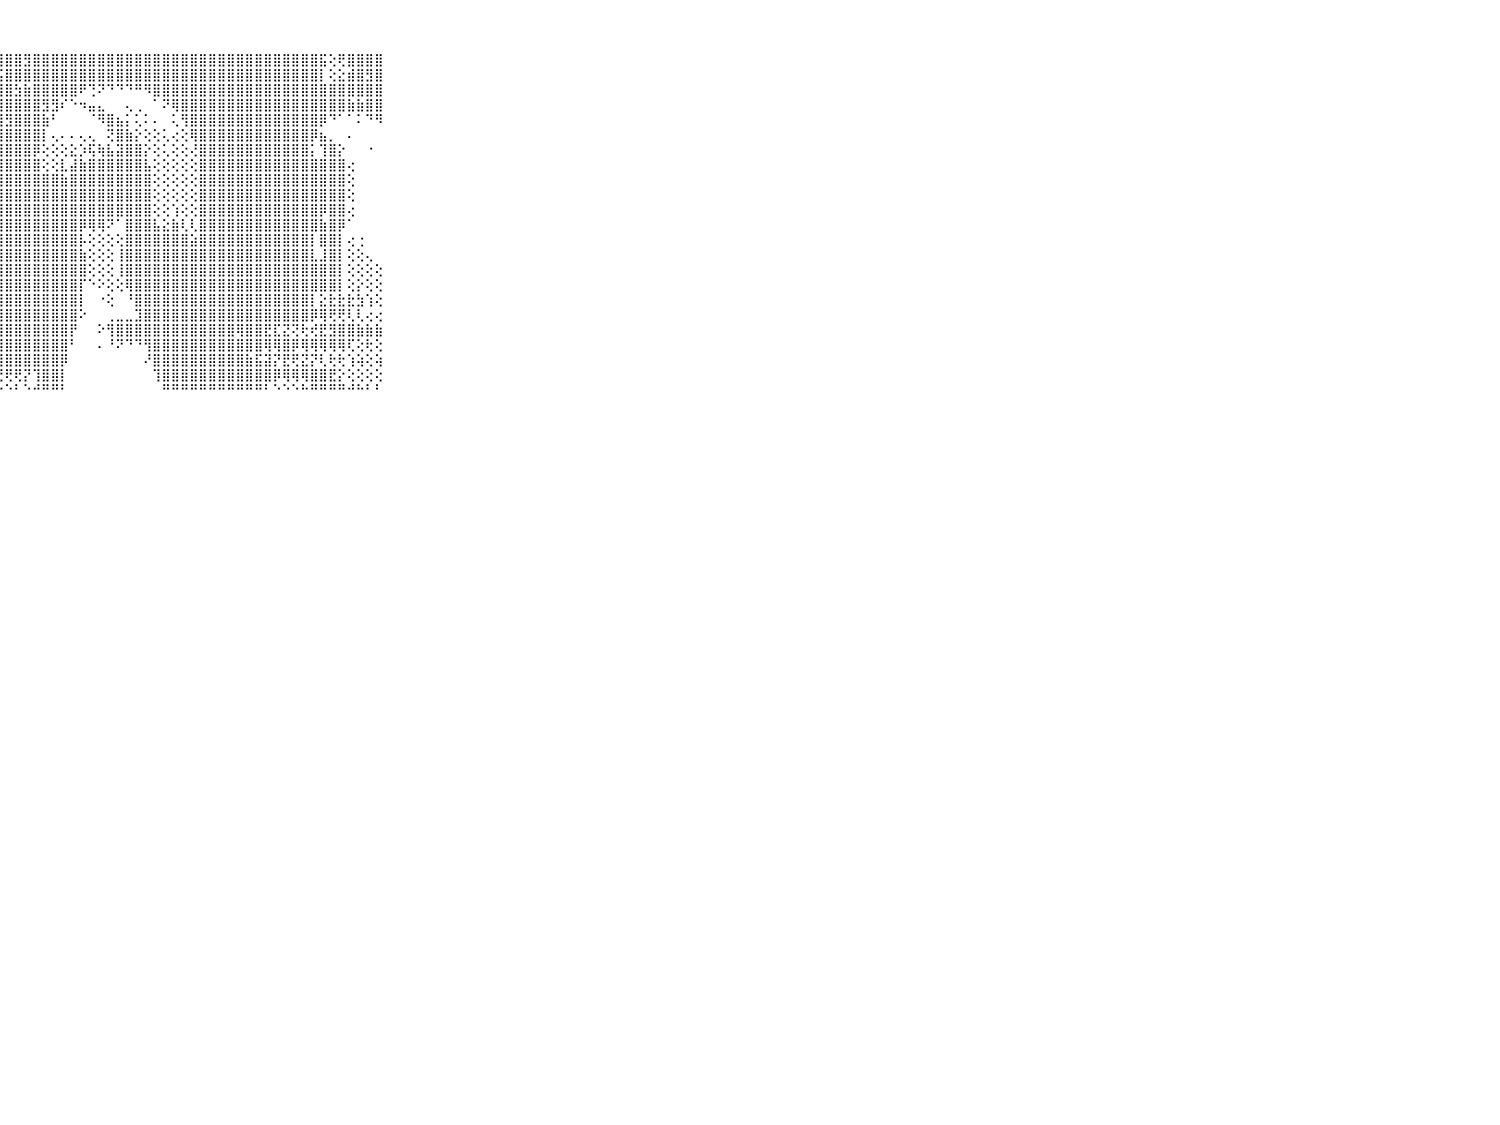

⠀⠀⠀⠀⠀⠀⠀⠀⠀⠀⠀⣿⣿⣿⣿⣿⣟⡿⢿⣿⣧⡽⢽⣽⣟⣷⡮⣽⣿⣿⣻⣿⣿⣿⣿⣿⣿⣿⣿⣿⣿⣿⣿⣿⣿⣿⣿⣿⣿⣿⣿⣿⣿⣿⣿⣿⣿⣿⣿⣿⣿⣿⣯⢕⢟⣿⣿⣿⣿⠀⠀⠀⠀⠀⠀⠀⠀⠀⠀⠀⠀
⠀⠀⠀⠀⠀⠀⠀⠀⠀⠀⠀⣿⣿⣿⡻⡏⣿⣫⣵⣽⣿⣝⡿⢿⣿⣧⣿⣯⣿⣿⣿⣿⣿⣿⣿⣿⣿⣿⣿⣿⣿⣿⣿⣿⣿⣿⣿⣿⣿⣿⣿⣿⣿⣿⣿⣿⣿⣿⣿⣿⣿⣿⡇⢕⣕⣾⣿⣻⣿⠀⠀⠀⠀⠀⠀⠀⠀⠀⠀⠀⠀
⠀⠀⠀⠀⠀⠀⠀⠀⠀⠀⠀⣿⣿⣿⣿⣿⢿⣿⣿⣿⣿⣣⣾⣿⣿⣿⣟⣽⣿⣳⣷⣿⣿⣿⣿⣿⠟⢙⠝⠙⠙⠙⠛⠻⣿⣿⣿⣿⣿⣿⣿⣿⣿⣿⣿⣿⣿⣿⣿⣿⣿⣿⣿⣿⣿⣿⣿⣿⣿⠀⠀⠀⠀⠀⠀⠀⠀⠀⠀⠀⠀
⠀⠀⠀⠀⠀⠀⠀⠀⠀⠀⠀⣿⣿⣿⣿⣿⣿⣿⣿⣿⣿⣿⣿⣿⣿⣿⣿⣽⣿⣿⣿⣿⣻⣻⠎⠑⠲⣤⣄⠀⠀⢄⢀⠀⠁⠝⢿⣿⣿⣿⣿⣿⣿⣿⣿⣿⣿⣿⣿⣿⣿⣿⣿⣿⣿⣷⣷⣿⣿⠀⠀⠀⠀⠀⠀⠀⠀⠀⠀⠀⠀
⠀⠀⠀⠀⠀⠀⠀⠀⠀⠀⠀⣿⣿⣿⣿⣿⣿⣿⣿⣿⣿⣿⣿⣿⣿⣿⣿⣻⣻⣿⣿⣿⣷⠃⠀⠀⠀⠈⠻⣿⣦⡅⢅⠅⠄⠀⢅⢻⣿⣿⣿⣿⣿⣿⣿⣿⣿⣿⣿⣿⣿⣿⡿⠙⠁⠁⠅⠙⠻⠀⠀⠀⠀⠀⠀⠀⠀⠀⠀⠀⠀
⠀⠀⠀⠀⠀⠀⠀⠀⠀⠀⠀⣿⣿⣿⣿⣿⣿⣿⣿⣿⣿⣿⣿⣿⣿⣷⣿⣿⣿⣿⣿⣿⡇⢄⠄⠄⢄⢄⠀⢝⣿⣷⡕⢕⢕⢅⢔⢕⢿⣿⣿⣿⣿⣿⣿⣿⣿⣿⣿⣿⣿⡿⣦⡀⠀⠄⠀⠀⠀⠀⠀⠀⠀⠀⠀⠀⠀⠀⠀⠀⠀
⠀⠀⠀⠀⠀⠀⠀⠀⠀⠀⠀⣿⣿⣿⣿⣿⣿⣿⣿⣿⣿⣿⣿⣿⣿⣿⣿⣿⣿⣿⣿⡿⢕⢕⢕⣕⡱⢯⢷⣧⣽⣿⣿⡕⢕⢅⢕⢕⢜⣿⣿⣿⣿⣿⣿⣿⣿⣿⣿⣿⣿⡅⢹⣿⡕⠀⠀⠐⠀⠀⠀⠀⠀⠀⠀⠀⠀⠀⠀⠀⠀
⠀⠀⠀⠀⠀⠀⠀⠀⠀⠀⠀⣿⣿⣿⣿⣿⣿⣿⣿⣿⣿⣿⣿⣿⣿⣿⣿⣿⣿⣿⣿⣿⢕⢕⣇⣼⣷⣿⣿⣿⣿⣿⣿⣧⢕⢕⢕⢕⢕⣿⣿⣿⣿⣿⣿⣿⣿⣿⣿⣿⣿⣿⣿⣿⣿⢔⠀⠀⠀⠀⠀⠀⠀⠀⠀⠀⠀⠀⠀⠀⠀
⠀⠀⠀⠀⠀⠀⠀⠀⠀⠀⠀⣿⣿⣿⣿⣿⣿⣿⣿⣿⣿⣿⣿⣿⣿⣿⣿⣿⣿⣿⣿⣿⣿⣿⣷⣿⣿⣿⣿⣿⣿⣿⣿⣿⢕⢕⢕⢕⢕⣿⣿⣿⣿⣿⣿⣿⣿⣿⣿⣿⣿⣿⣿⣿⣿⢕⠀⠀⠀⠀⠀⠀⠀⠀⠀⠀⠀⠀⠀⠀⠀
⠀⠀⠀⠀⠀⠀⠀⠀⠀⠀⠀⣿⣿⣿⣿⣿⣿⣿⣿⣿⣿⣿⣿⣿⣿⣿⣿⣿⣿⣿⣿⣿⣿⣿⣿⣿⣿⣿⣿⣿⣿⣿⣿⣿⢕⢕⢕⢕⢕⣿⣿⣿⣿⣿⣿⣿⣿⣿⣿⣿⣿⣿⣿⣿⣿⢕⠀⠀⠀⠀⠀⠀⠀⠀⠀⠀⠀⠀⠀⠀⠀
⠀⠀⠀⠀⠀⠀⠀⠀⠀⠀⠀⣿⣿⣿⣿⣿⣿⣿⣿⣿⣿⣿⣿⣿⣿⣿⣿⣿⣿⣿⣿⣿⣿⣿⣿⣿⣿⣿⣿⣿⣿⣿⣿⣿⢕⢕⢱⢕⢕⣿⣿⣿⣿⣿⣿⣿⣿⣿⣿⣿⣿⣿⡿⣿⣿⢔⠀⠀⠀⠀⠀⠀⠀⠀⠀⠀⠀⠀⠀⠀⠀
⠀⠀⠀⠀⠀⠀⠀⠀⠀⠀⠀⣿⣿⣿⣿⣿⣿⣿⣿⣿⣿⣿⣿⣿⣿⣿⣿⣿⣿⣿⣿⣿⣿⣿⣿⣿⡿⢿⢿⠝⠁⣿⣿⣿⣧⣕⣷⢇⢇⣿⣿⣿⣿⣿⣿⣿⣿⣿⣿⣿⣿⣿⣷⣿⡿⠁⠀⠀⠀⠀⠀⠀⠀⠀⠀⠀⠀⠀⠀⠀⠀
⠀⠀⠀⠀⠀⠀⠀⠀⠀⠀⠀⣿⣿⣿⣿⣿⣿⣿⣿⣿⣿⣿⣿⣿⣿⣿⣿⣿⣿⣿⣿⣿⣿⣿⣿⣿⡧⢕⢕⢕⢕⣿⣿⣿⣿⣿⣿⣿⣵⣿⣿⣿⣿⣿⣿⣿⣿⣿⣿⣿⣿⡇⣿⣿⡇⢔⢐⠀⠀⠀⠀⠀⠀⠀⠀⠀⠀⠀⠀⠀⠀
⠀⠀⠀⠀⠀⠀⠀⠀⠀⠀⠀⣿⣿⣿⣿⣿⣿⣿⣿⣿⣿⣿⣿⣿⣿⣿⣿⣿⣿⣿⣿⣿⣿⣿⣿⣿⣷⢕⢕⢕⢸⣿⣿⣿⣿⣿⣿⣿⣿⣿⣿⣿⣿⣿⣿⣿⣿⣿⣿⣿⣿⣇⣸⣿⡇⢕⢕⢄⠀⠀⠀⠀⠀⠀⠀⠀⠀⠀⠀⠀⠀
⠀⠀⠀⠀⠀⠀⠀⠀⠀⠀⠀⣿⣿⣿⣿⣿⣿⣿⣿⣿⣿⣿⣿⣿⣿⣿⣿⣿⣿⣿⣿⣿⣿⣿⣿⣿⣿⢕⢕⢕⢸⣿⣿⣿⣿⣿⣿⣿⣿⣿⣿⣿⣿⣿⣿⣿⣿⣿⣿⣿⣿⣿⣿⣿⡇⢕⢕⢕⢕⠀⠀⠀⠀⠀⠀⠀⠀⠀⠀⠀⠀
⠀⠀⠀⠀⠀⠀⠀⠀⠀⠀⠀⣿⣿⣿⣿⣿⣿⣿⣿⣿⣿⣿⣿⣿⣿⣿⣿⣿⣿⣿⣿⣿⣿⣿⣿⣿⡏⠑⠕⢕⢕⢿⣿⣿⣿⣿⣿⣿⣿⣿⣿⣿⣿⣿⣿⣿⣿⣿⣿⣿⣿⣿⣿⣿⡇⢕⡕⢕⢕⠀⠀⠀⠀⠀⠀⠀⠀⠀⠀⠀⠀
⠀⠀⠀⠀⠀⠀⠀⠀⠀⠀⠀⣿⣿⣿⣿⣿⣿⣿⣿⣿⣿⣿⣿⣿⣿⣿⣿⣿⣿⣿⣿⣿⣿⣿⣿⣿⡇⠀⠐⢕⠀⠘⣿⣿⣿⣿⣿⣿⣿⣿⣿⣿⣿⣿⣿⣿⣿⣿⣿⣿⣿⡇⣕⣗⣗⣗⣳⢱⢕⠀⠀⠀⠀⠀⠀⠀⠀⠀⠀⠀⠀
⠀⠀⠀⠀⠀⠀⠀⠀⠀⠀⠀⣿⣿⣿⣿⣿⣿⣿⣿⣿⣿⣿⣿⣿⣿⣿⣿⣿⣿⣿⣿⣿⣿⣿⣿⣿⠕⠀⠀⢀⣀⣀⣹⣿⣿⣿⣿⣿⣿⣿⣿⣿⣿⣿⣿⣿⣿⣿⣿⣿⣿⡿⢿⢟⢟⢇⢇⢔⢔⠀⠀⠀⠀⠀⠀⠀⠀⠀⠀⠀⠀
⠀⠀⠀⠀⠀⠀⠀⠀⠀⠀⠀⣿⣿⣿⣿⣿⣿⣿⣿⣿⣿⣿⣿⣿⣿⣿⣿⣿⣿⣿⣿⣿⣿⣿⣿⡟⠀⠀⠕⢻⣿⣿⣿⣿⣿⣿⣿⣿⣿⣿⣿⣿⣿⢿⣿⣿⣟⣏⣝⢝⢗⢞⣟⣻⣿⣿⣷⣷⣷⠀⠀⠀⠀⠀⠀⠀⠀⠀⠀⠀⠀
⠀⠀⠀⠀⠀⠀⠀⠀⠀⠀⠀⣿⣿⣿⣿⣿⣿⣿⣿⣿⣿⣿⣿⣿⣿⣿⣿⣿⣿⣿⣿⣿⣿⣿⣿⠃⠀⠀⠄⠘⠝⠙⠙⢻⣿⣿⣿⣿⣿⣿⣿⣿⣿⣿⣿⣿⢿⢿⣿⡿⢿⢿⢿⢿⢿⢏⢕⢗⢕⠀⠀⠀⠀⠀⠀⠀⠀⠀⠀⠀⠀
⠀⠀⠀⠀⠀⠀⠀⠀⠀⠀⠀⣿⣿⣿⣿⣿⣿⣿⣿⣿⣿⣿⣿⣿⣿⣿⣿⣿⣿⣿⣿⣿⣿⣿⡿⠀⠀⠀⠀⠀⠀⠀⠀⠜⣿⣿⣿⣿⣿⣿⣿⣿⣿⣿⣷⣯⣽⡝⣟⢟⣝⡝⢇⢗⢗⢱⢵⢕⢵⠀⠀⠀⠀⠀⠀⠀⠀⠀⠀⠀⠀
⠀⠀⠀⠀⠀⠀⠀⠀⠀⠀⠀⣿⣿⣿⣿⣿⣿⣿⣿⣿⣿⡿⣿⣿⣿⡿⢿⢟⢟⢟⡝⢹⣿⣿⡇⠀⠀⠀⠀⠀⠀⠀⠀⠀⢹⣿⣿⣿⣿⣿⣿⣿⣿⣿⣿⣿⣿⡿⢿⢿⢿⣿⣿⣟⡕⢕⢕⢕⢕⠀⠀⠀⠀⠀⠀⠀⠀⠀⠀⠀⠀
⠀⠀⠀⠀⠀⠀⠀⠀⠀⠀⠀⠛⠛⠛⠛⠛⠃⠑⠙⠛⠙⠁⠁⠙⠑⠑⠑⠑⠑⠃⠑⠚⠛⠛⠃⠀⠀⠀⠀⠀⠀⠀⠀⠀⠀⠛⠛⠛⠛⠛⠛⠛⠛⠛⠛⠛⠃⠑⠑⠑⠓⠛⠛⠛⠛⠚⠓⠃⠃⠀⠀⠀⠀⠀⠀⠀⠀⠀⠀⠀⠀